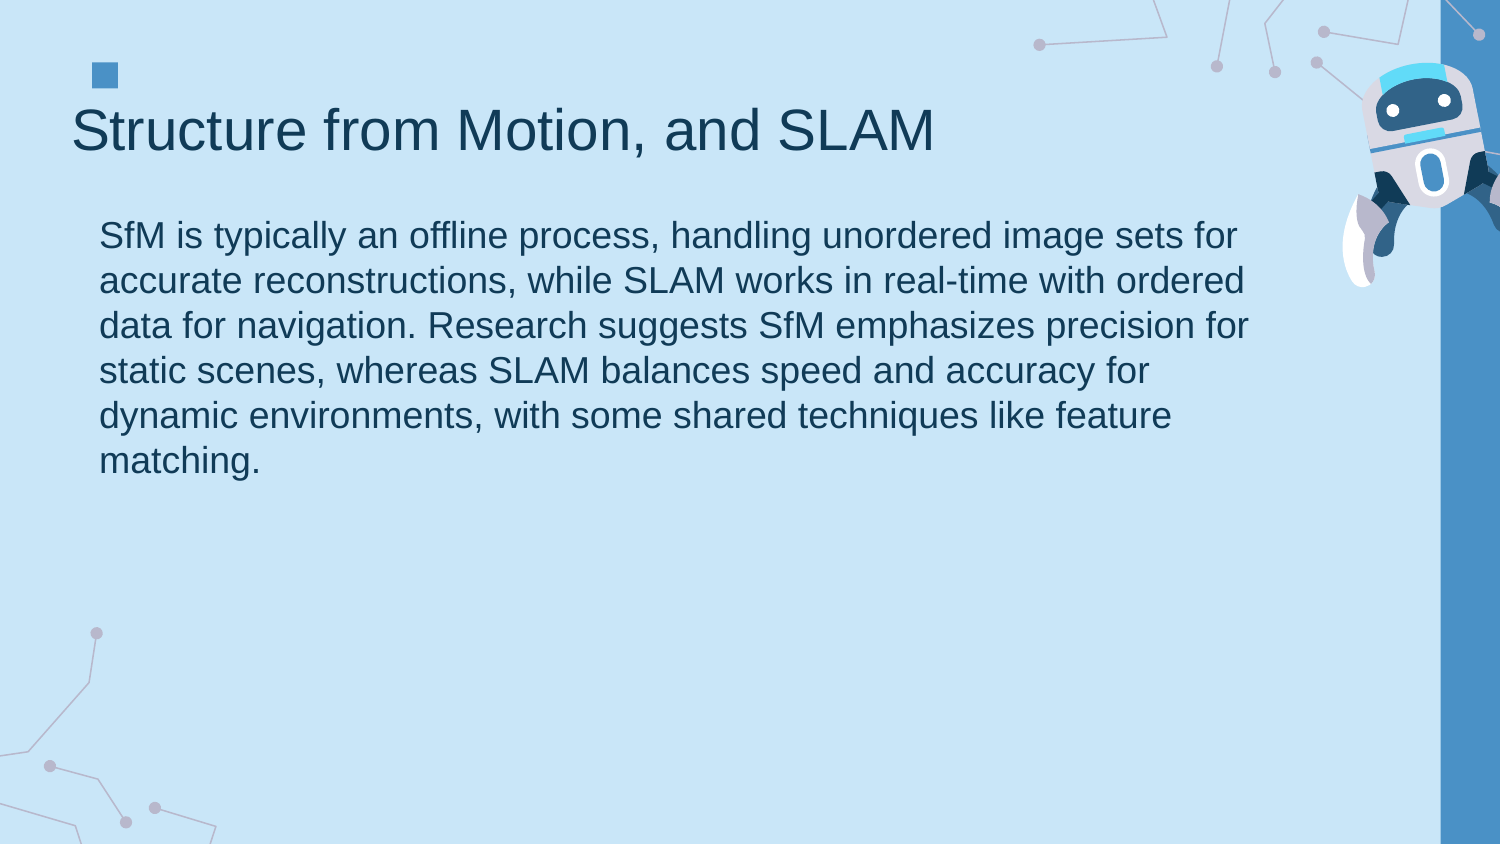

# Structure from Motion, and SLAM
SfM is typically an offline process, handling unordered image sets for accurate reconstructions, while SLAM works in real-time with ordered data for navigation. Research suggests SfM emphasizes precision for static scenes, whereas SLAM balances speed and accuracy for dynamic environments, with some shared techniques like feature matching.